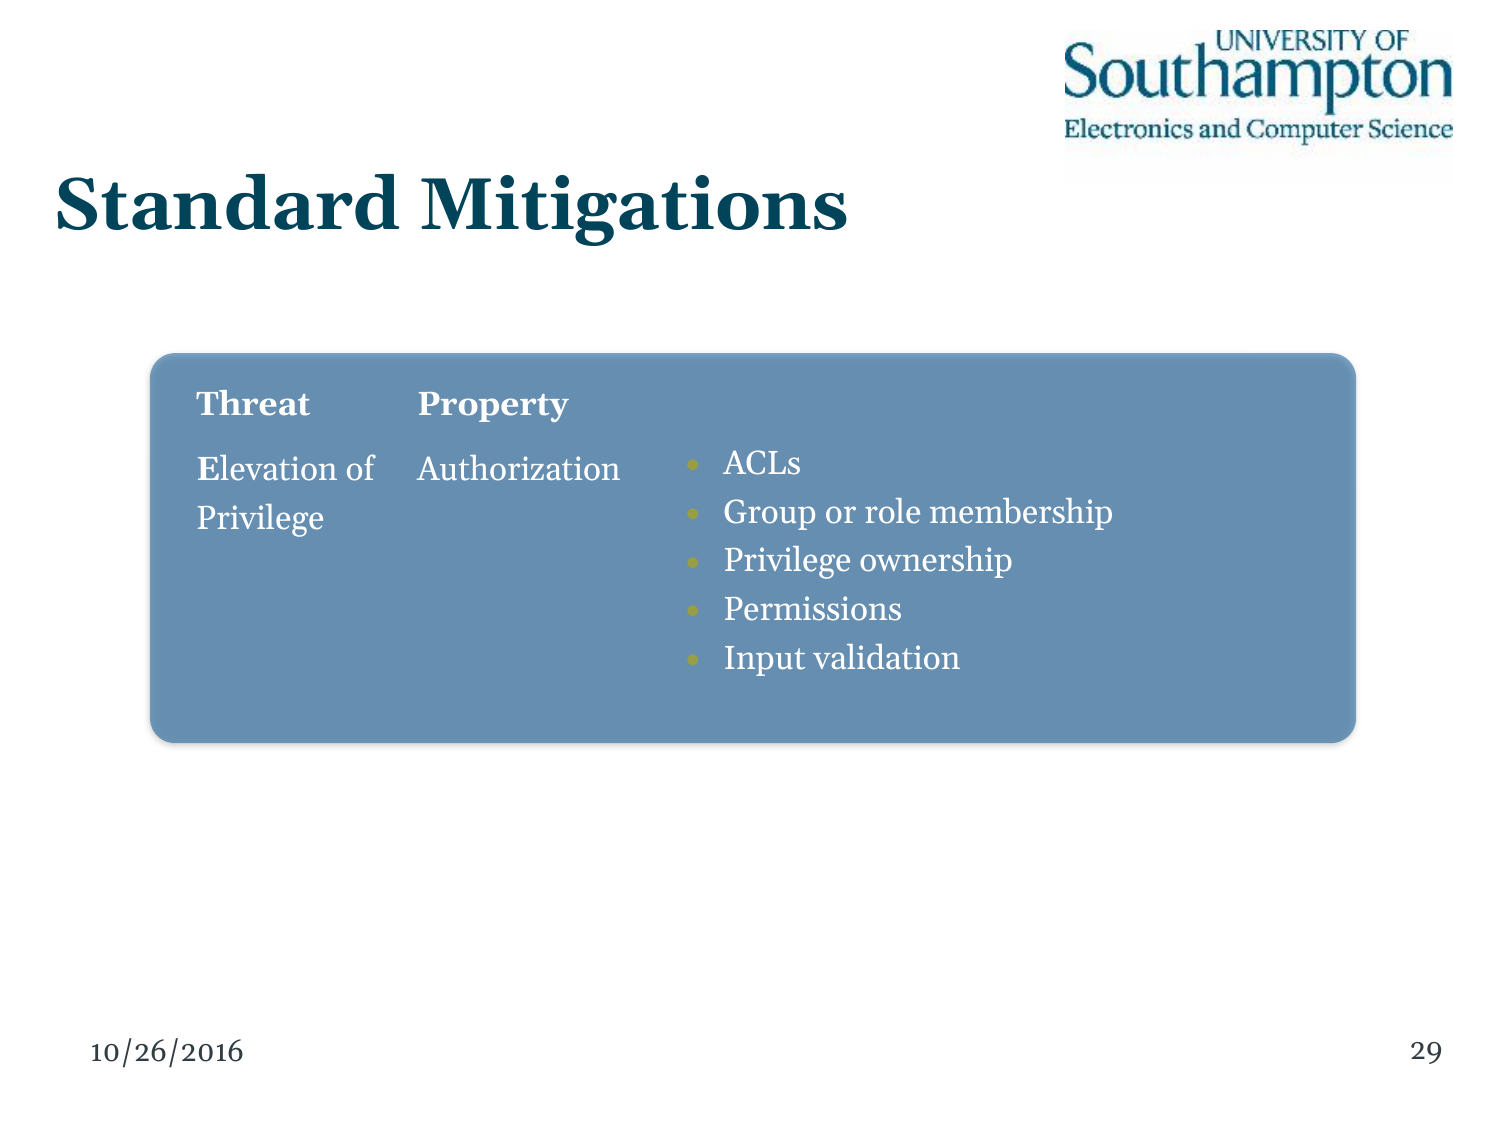

# Standard Mitigations

| Threat | Property |  |
| --- | --- | --- |
| Elevation of Privilege | Authorization | ACLs Group or role membership Privilege ownership Permissions Input validation |
29
10/26/2016